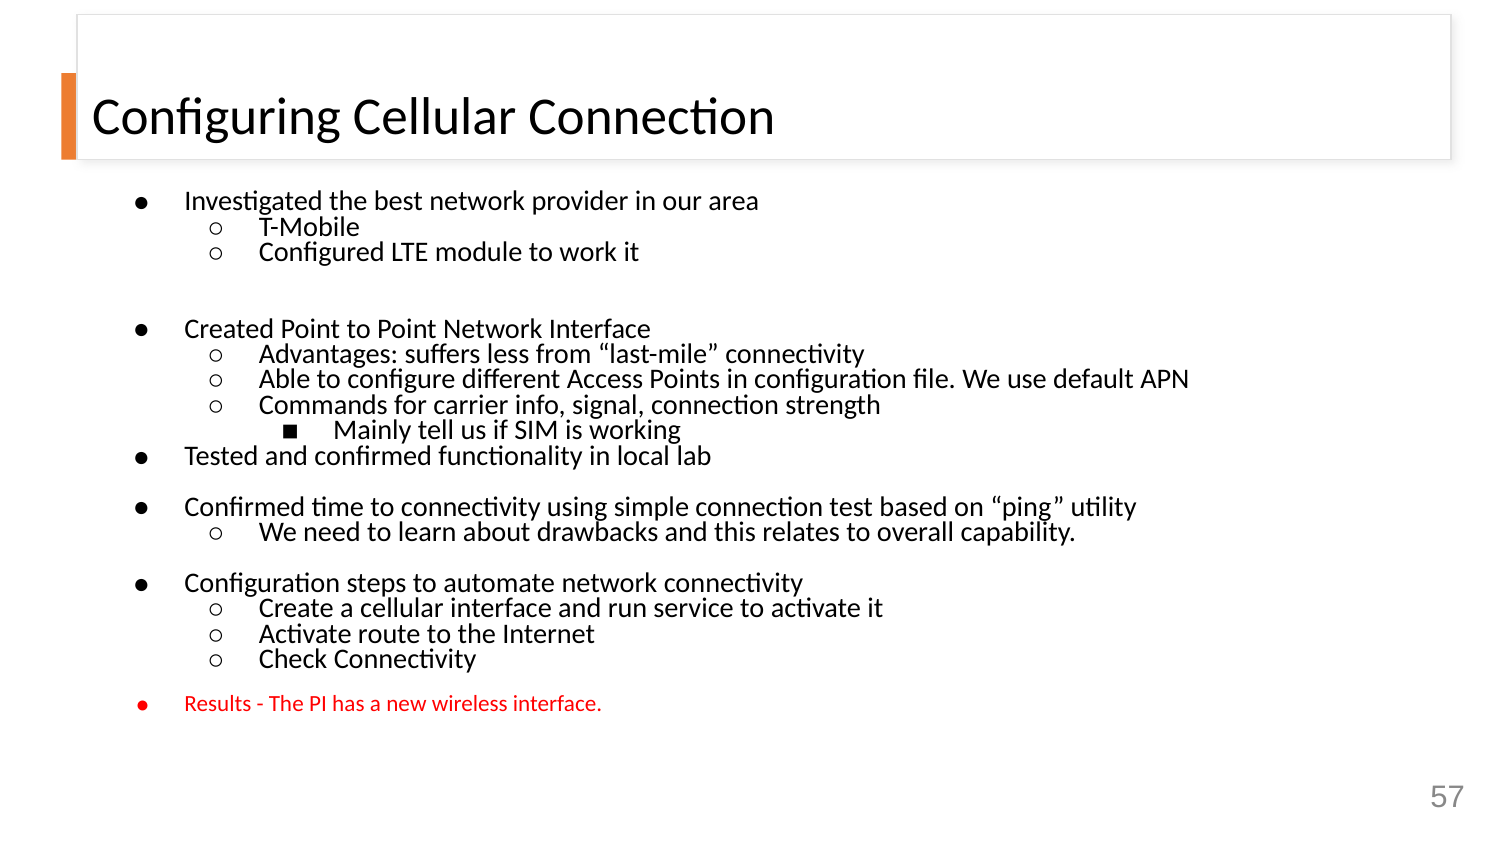

# Configuring Cellular Connection
Investigated the best network provider in our area
T-Mobile
Configured LTE module to work it

Created Point to Point Network Interface
Advantages: suffers less from “last-mile” connectivity
Able to configure different Access Points in configuration file. We use default APN
Commands for carrier info, signal, connection strength
Mainly tell us if SIM is working
Tested and confirmed functionality in local lab

Confirmed time to connectivity using simple connection test based on “ping” utility
We need to learn about drawbacks and this relates to overall capability.
Configuration steps to automate network connectivity
Create a cellular interface and run service to activate it
Activate route to the Internet
Check Connectivity

Results - The PI has a new wireless interface.

57